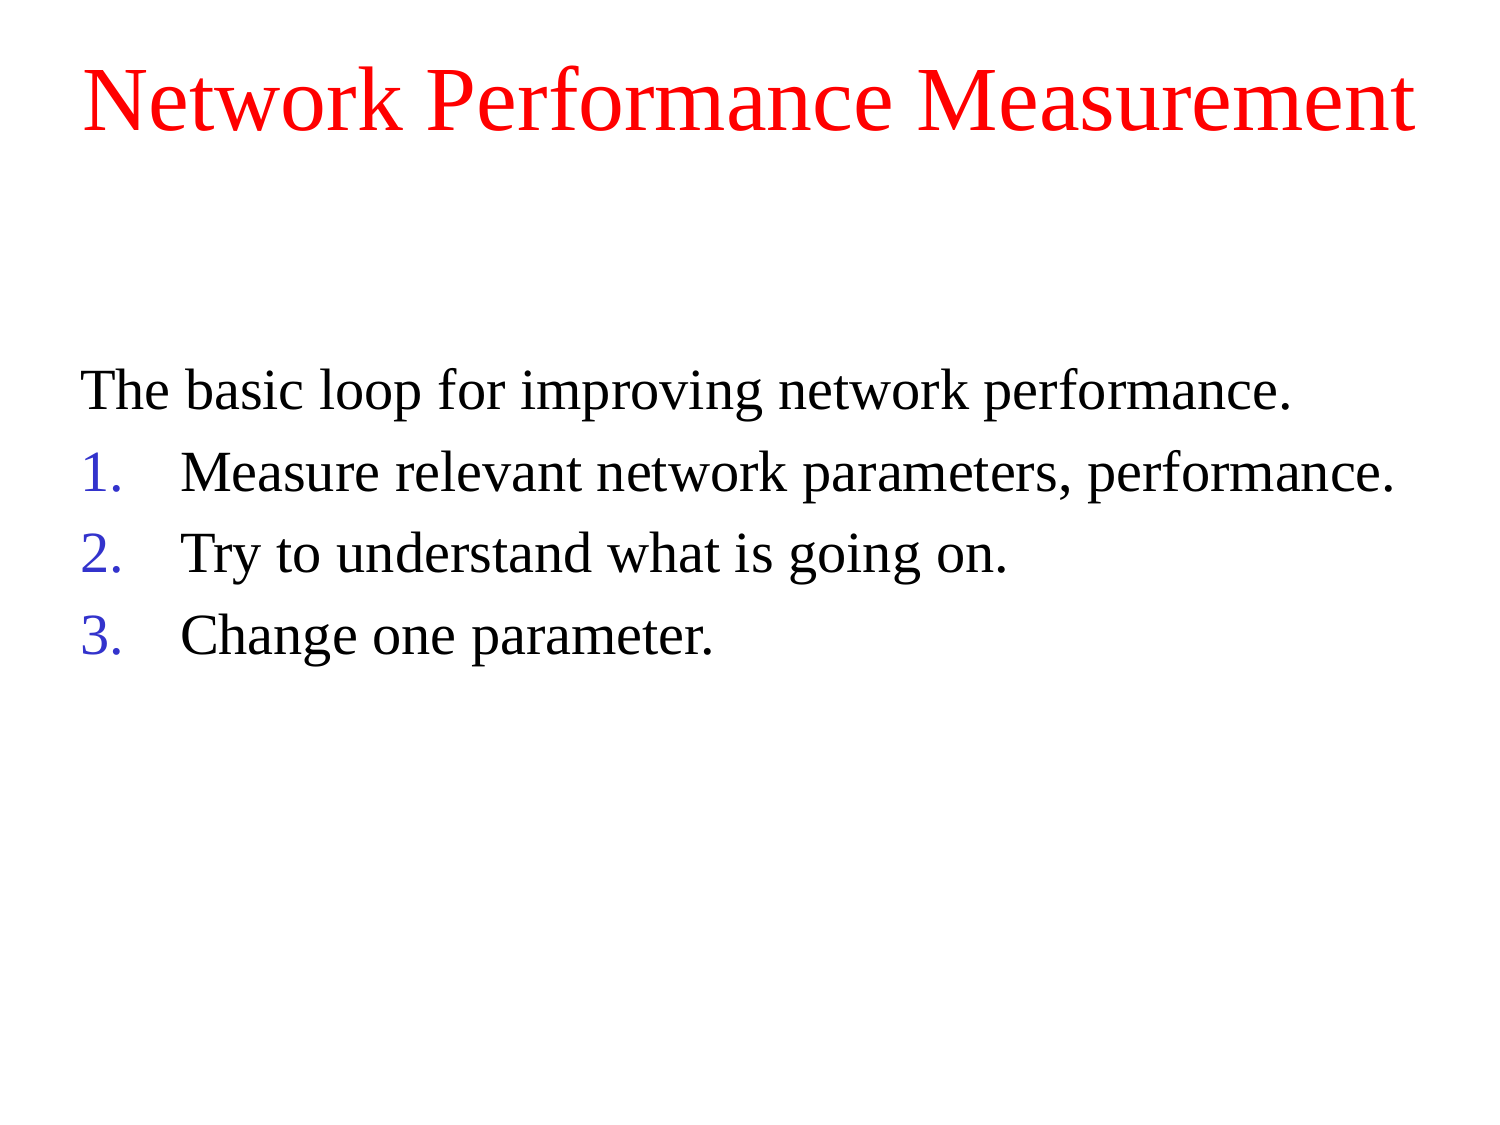

# Network Performance Measurement
The basic loop for improving network performance.
Measure relevant network parameters, performance.
Try to understand what is going on.
Change one parameter.